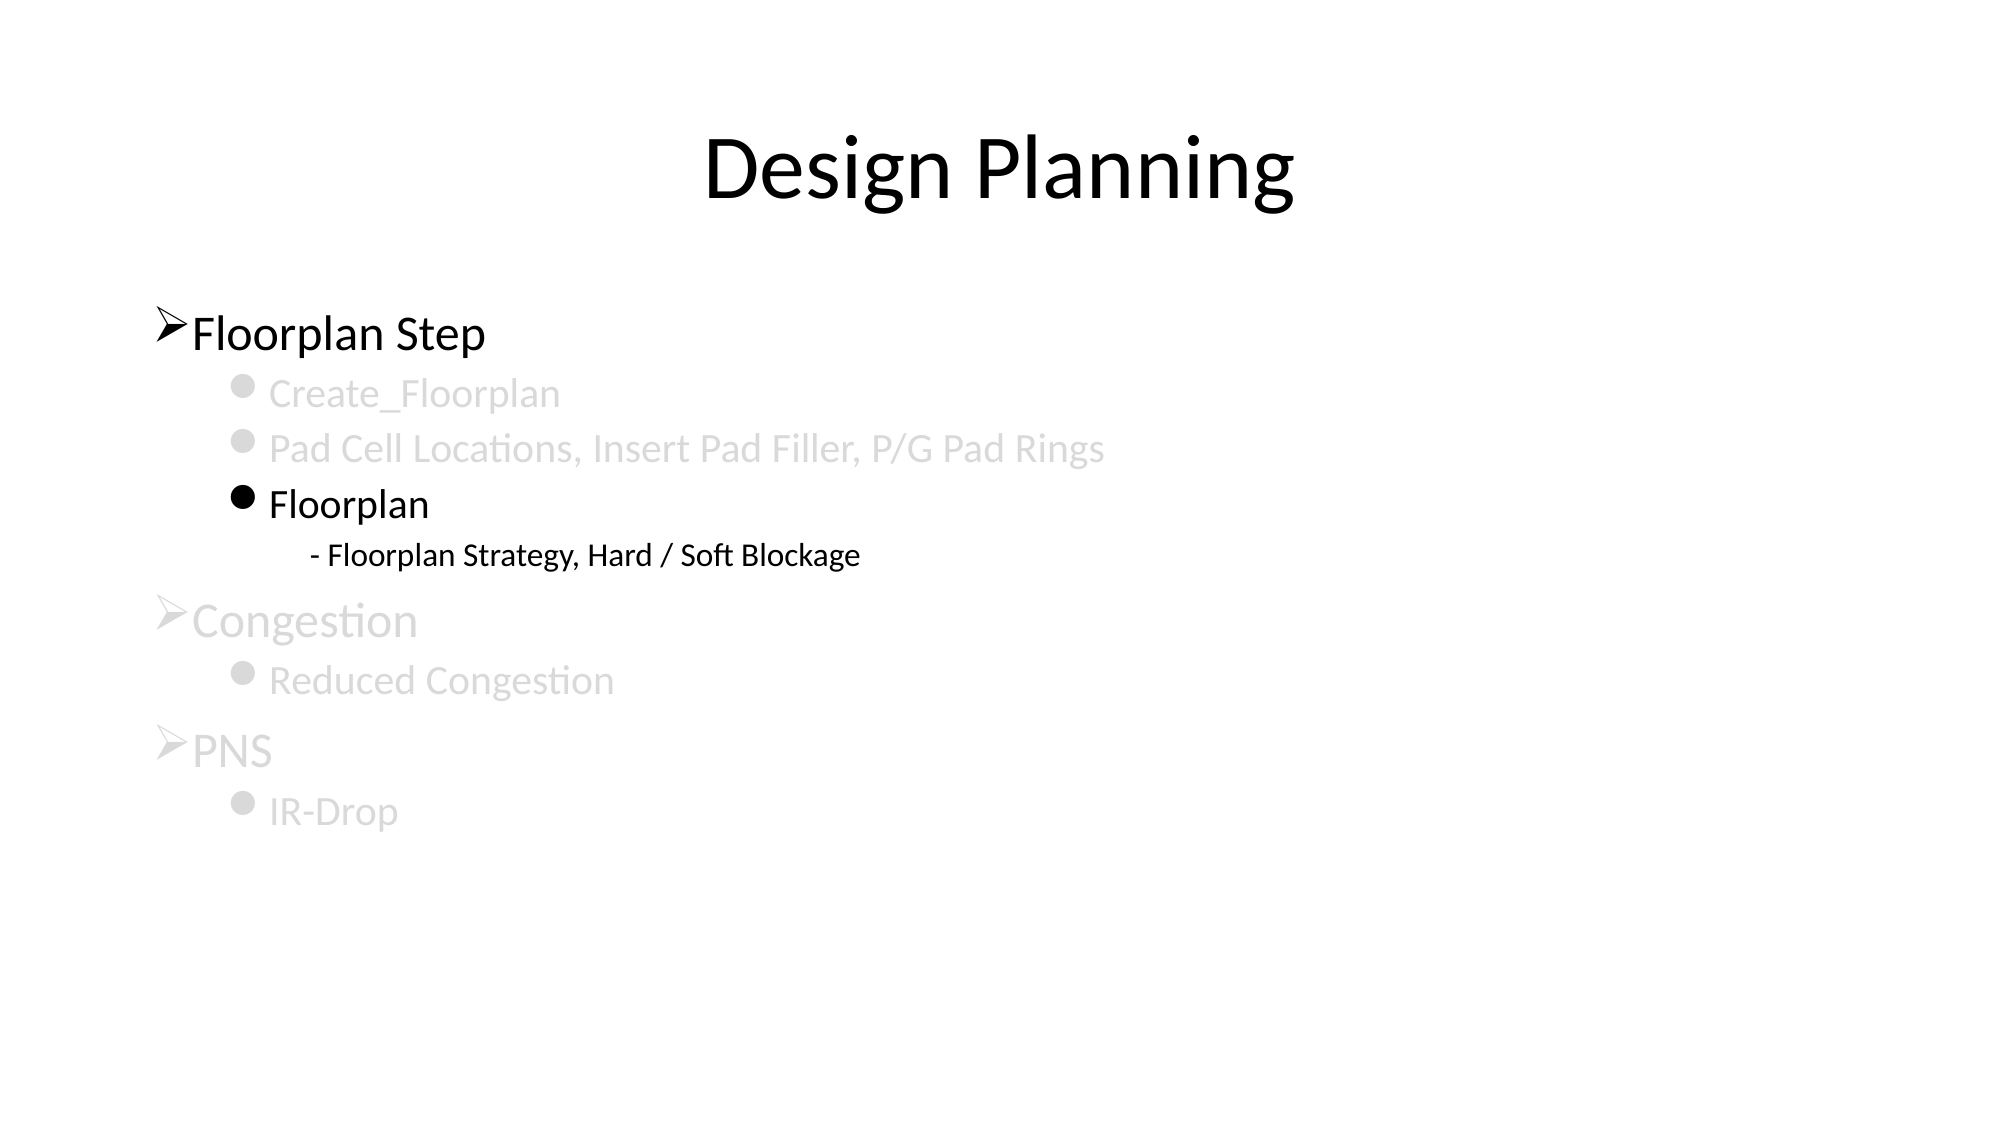

# Design Planning
Floorplan Step
Create_Floorplan
Pad Cell Locations, Insert Pad Filler, P/G Pad Rings
Floorplan
 - Floorplan Strategy, Hard / Soft Blockage
Congestion
Reduced Congestion
PNS
IR-Drop